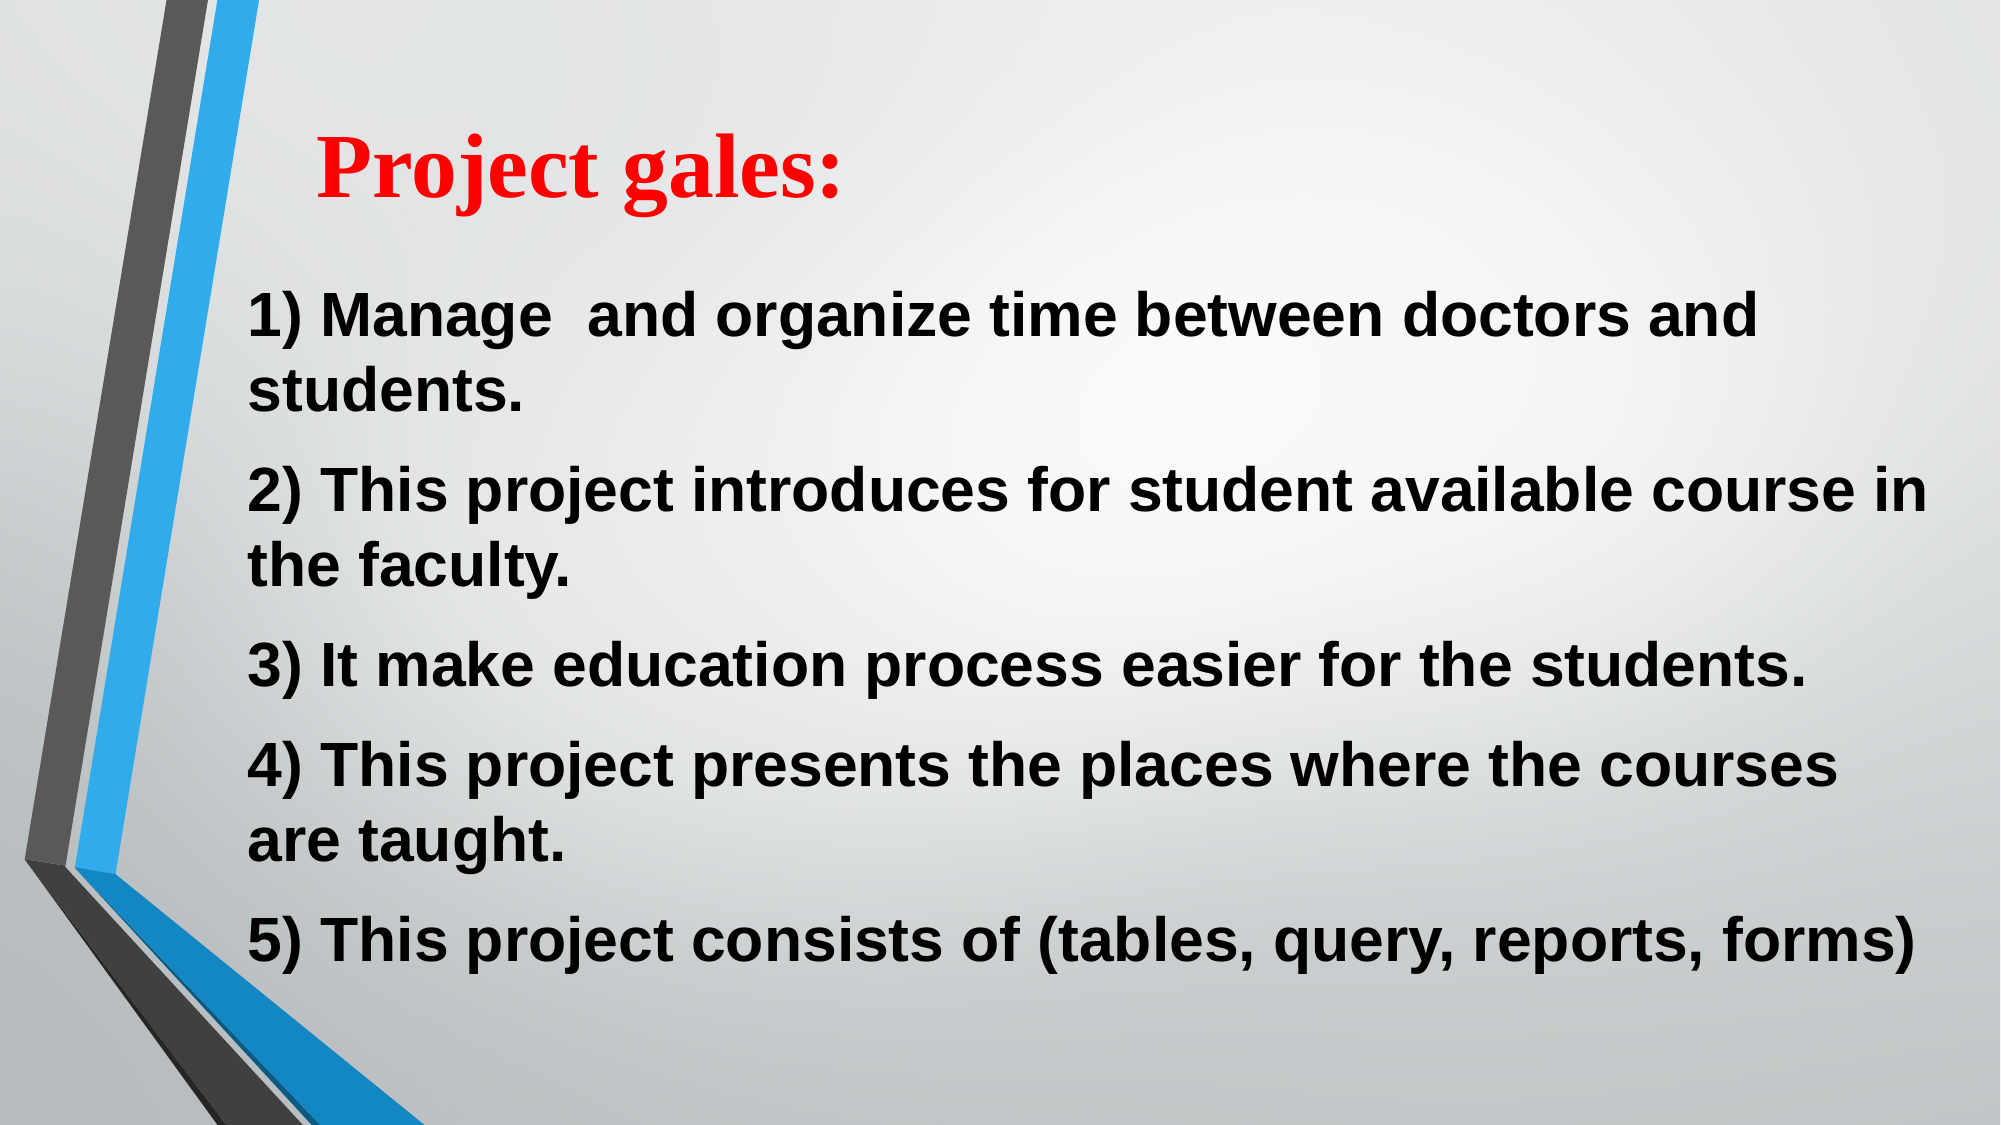

Project gales:
1) Manage  and organize time between doctors and students.
2) This project introduces for student available course in the faculty.
3) It make education process easier for the students.
4) This project presents the places where the courses are taught.
5) This project consists of (tables, query, reports, forms)